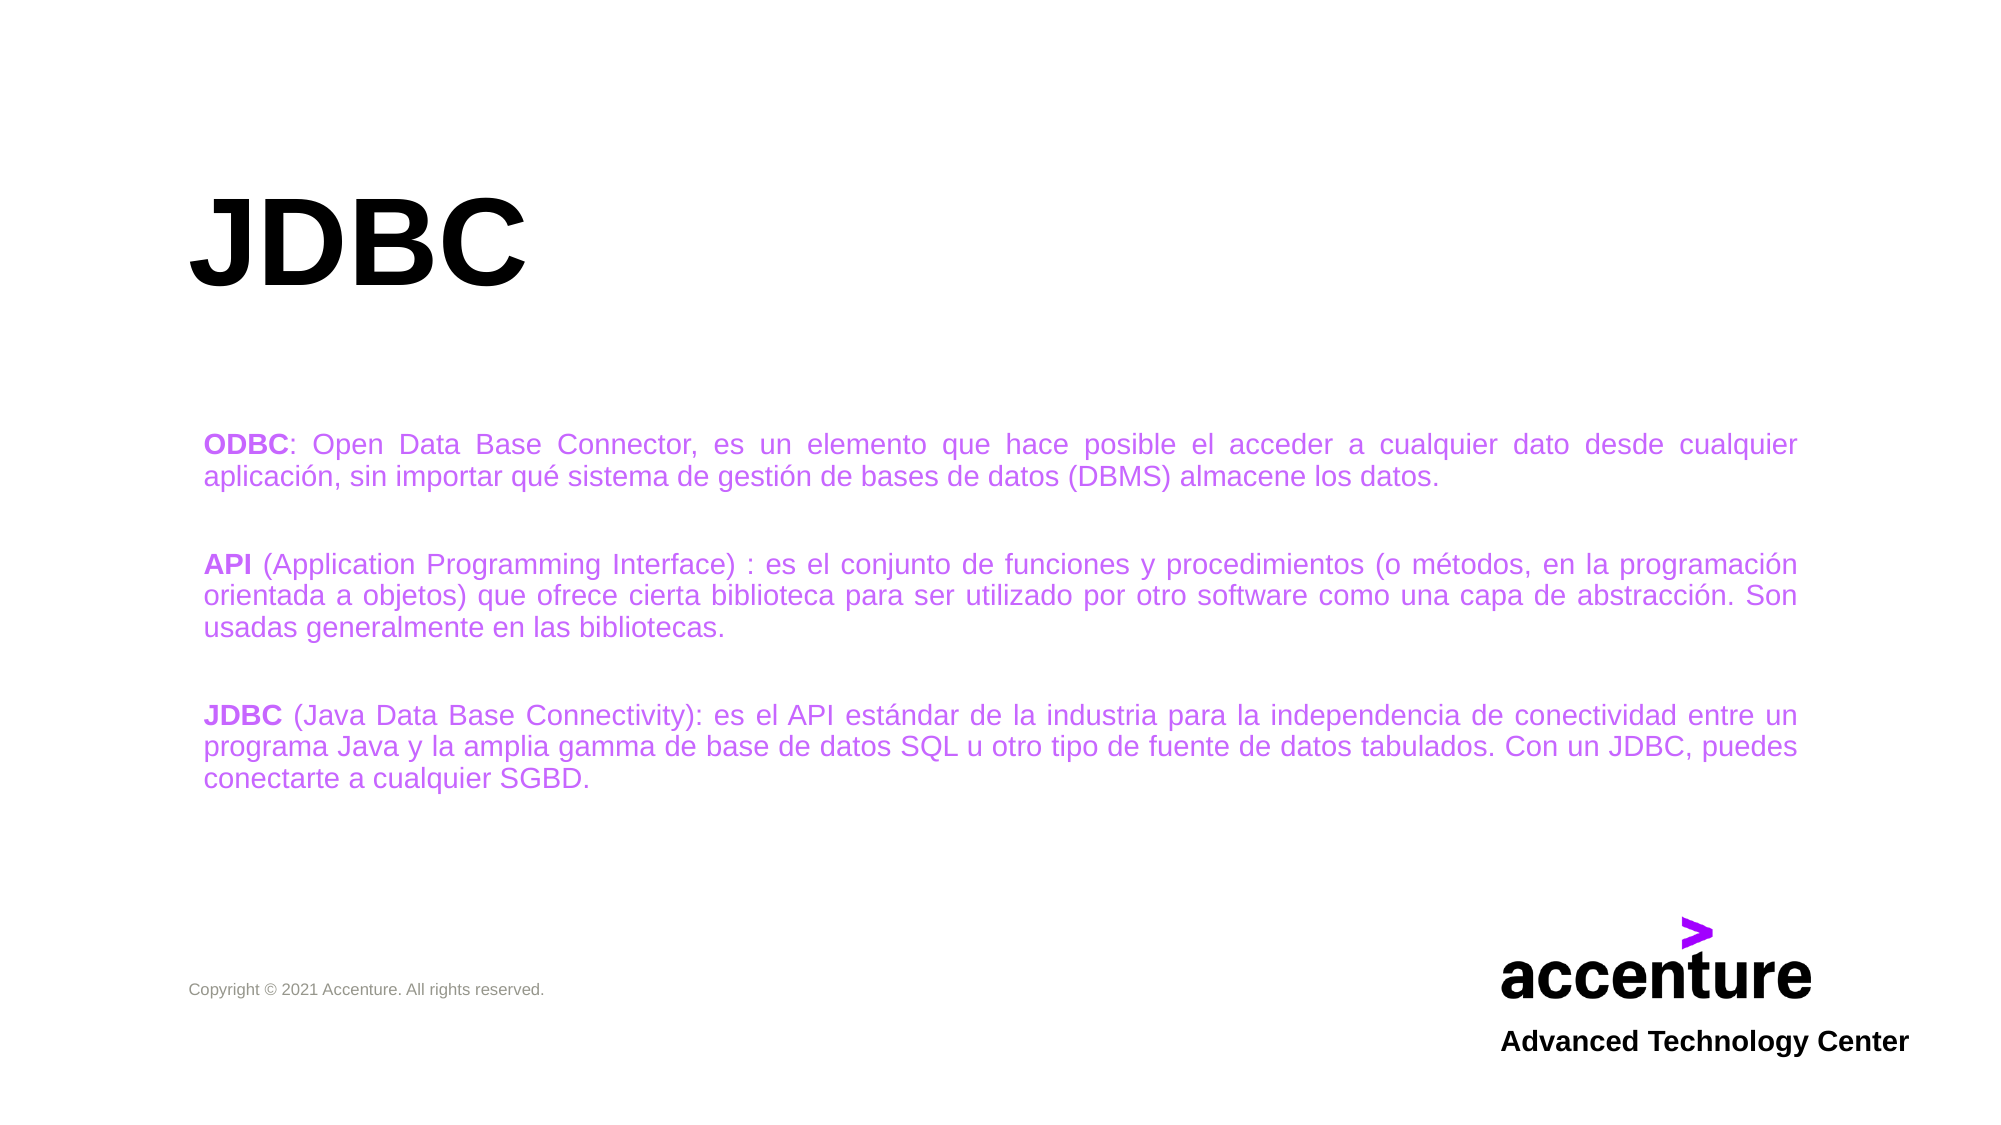

# JDBC
ODBC: Open Data Base Connector, es un elemento que hace posible el acceder a cualquier dato desde cualquier aplicación, sin importar qué sistema de gestión de bases de datos (DBMS) almacene los datos.

API (Application Programming Interface) : es el conjunto de funciones y procedimientos (o métodos, en la programación orientada a objetos) que ofrece cierta biblioteca para ser utilizado por otro software como una capa de abstracción. Son usadas generalmente en las bibliotecas.

JDBC (Java Data Base Connectivity): es el API estándar de la industria para la independencia de conectividad entre un programa Java y la amplia gamma de base de datos SQL u otro tipo de fuente de datos tabulados. Con un JDBC, puedes conectarte a cualquier SGBD.